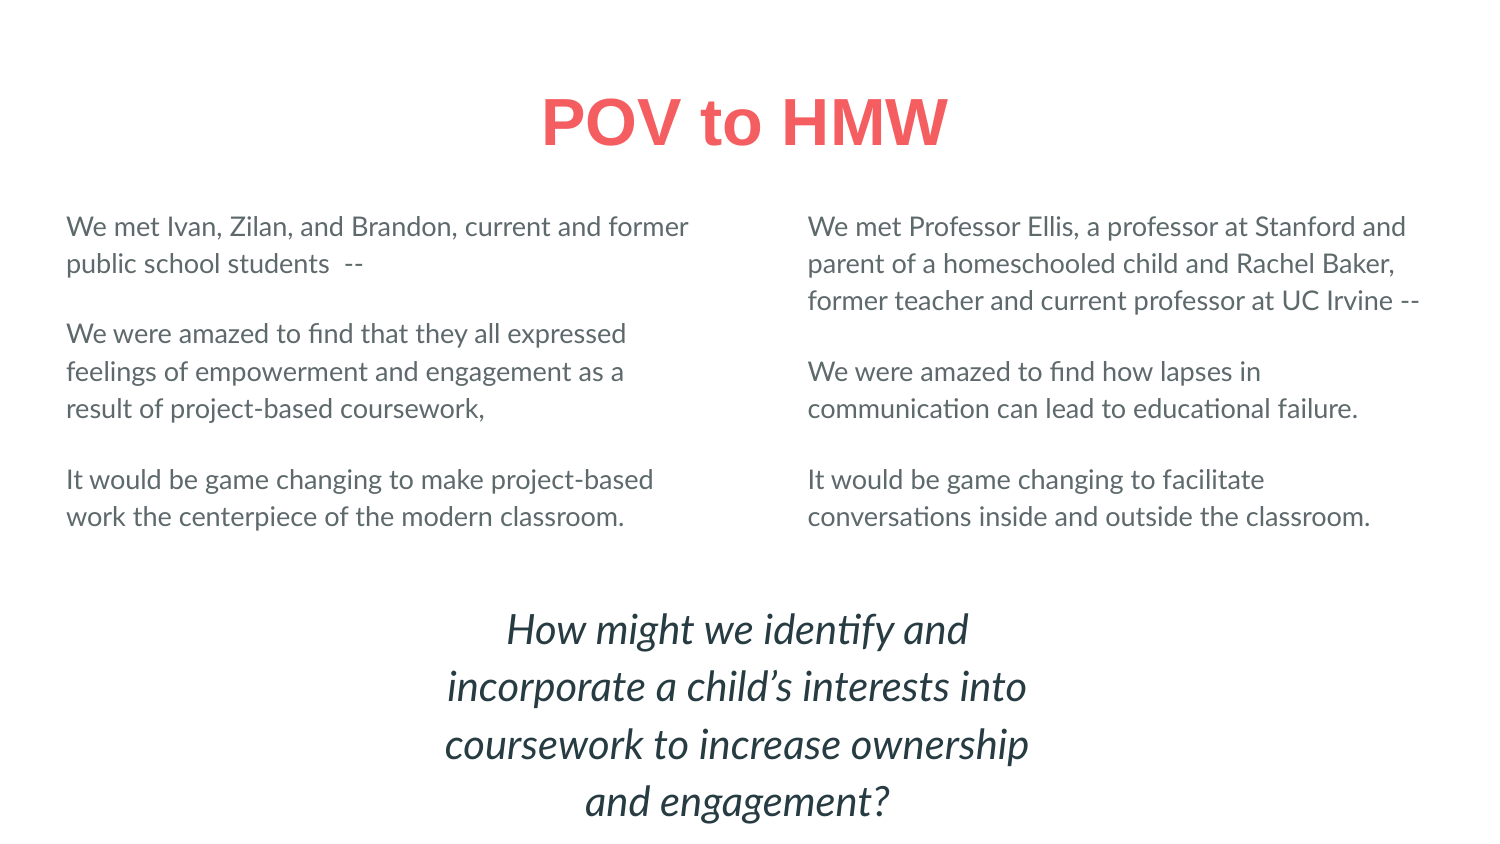

# POV to HMW
We met Ivan, Zilan, and Brandon, current and former public school students  --
We were amazed to find that they all expressed feelings of empowerment and engagement as a result of project-based coursework,
It would be game changing to make project-based work the centerpiece of the modern classroom.
We met Professor Ellis, a professor at Stanford and parent of a homeschooled child and Rachel Baker, former teacher and current professor at UC Irvine --
We were amazed to find how lapses in communication can lead to educational failure.
It would be game changing to facilitate conversations inside and outside the classroom.
How might we identify and incorporate a child’s interests into coursework to increase ownership and engagement?